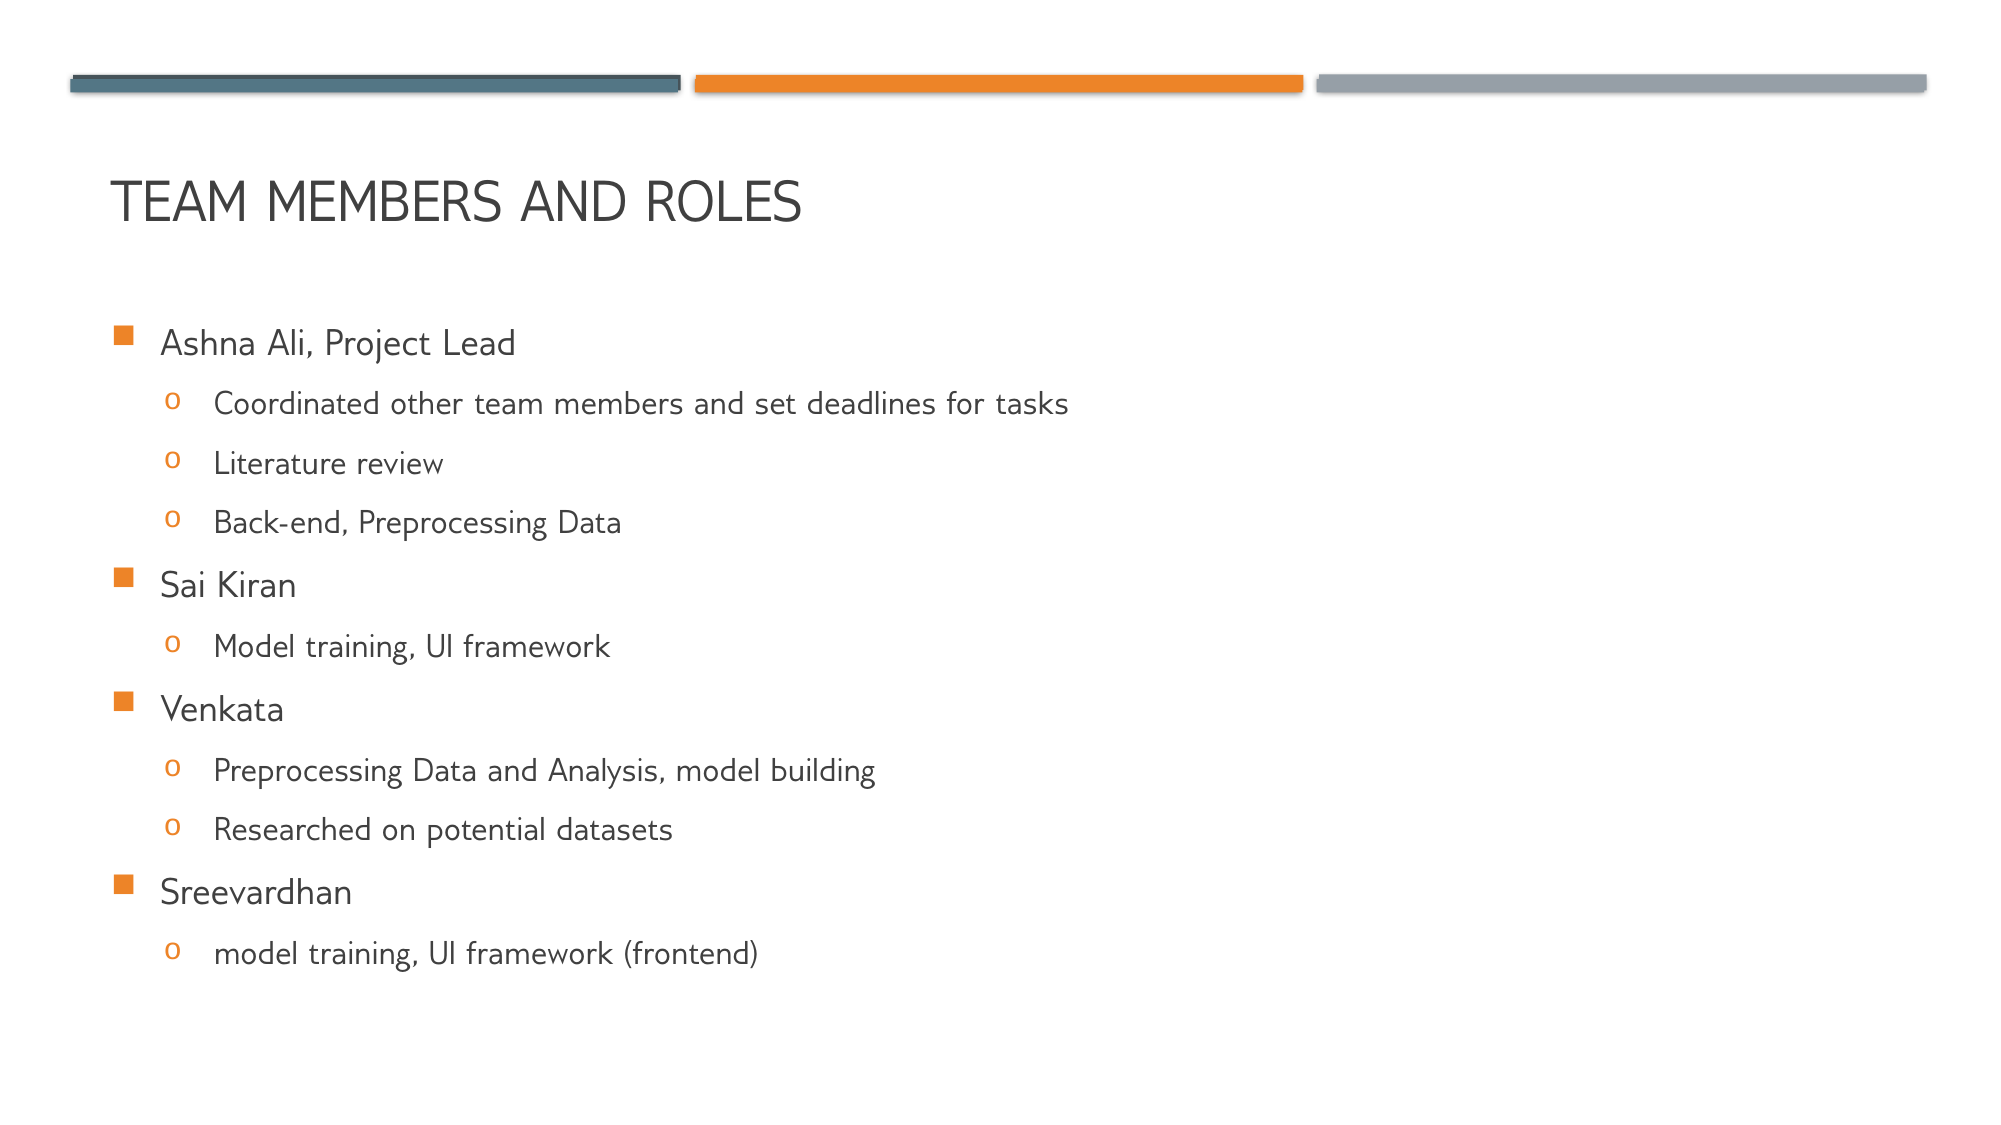

# Team Members and RoleS
Ashna Ali, Project Lead
Coordinated other team members and set deadlines for tasks
Literature review
Back-end, Preprocessing Data
Sai Kiran
Model training, UI framework
Venkata
Preprocessing Data and Analysis, model building
Researched on potential datasets
Sreevardhan
model training, UI framework (frontend)